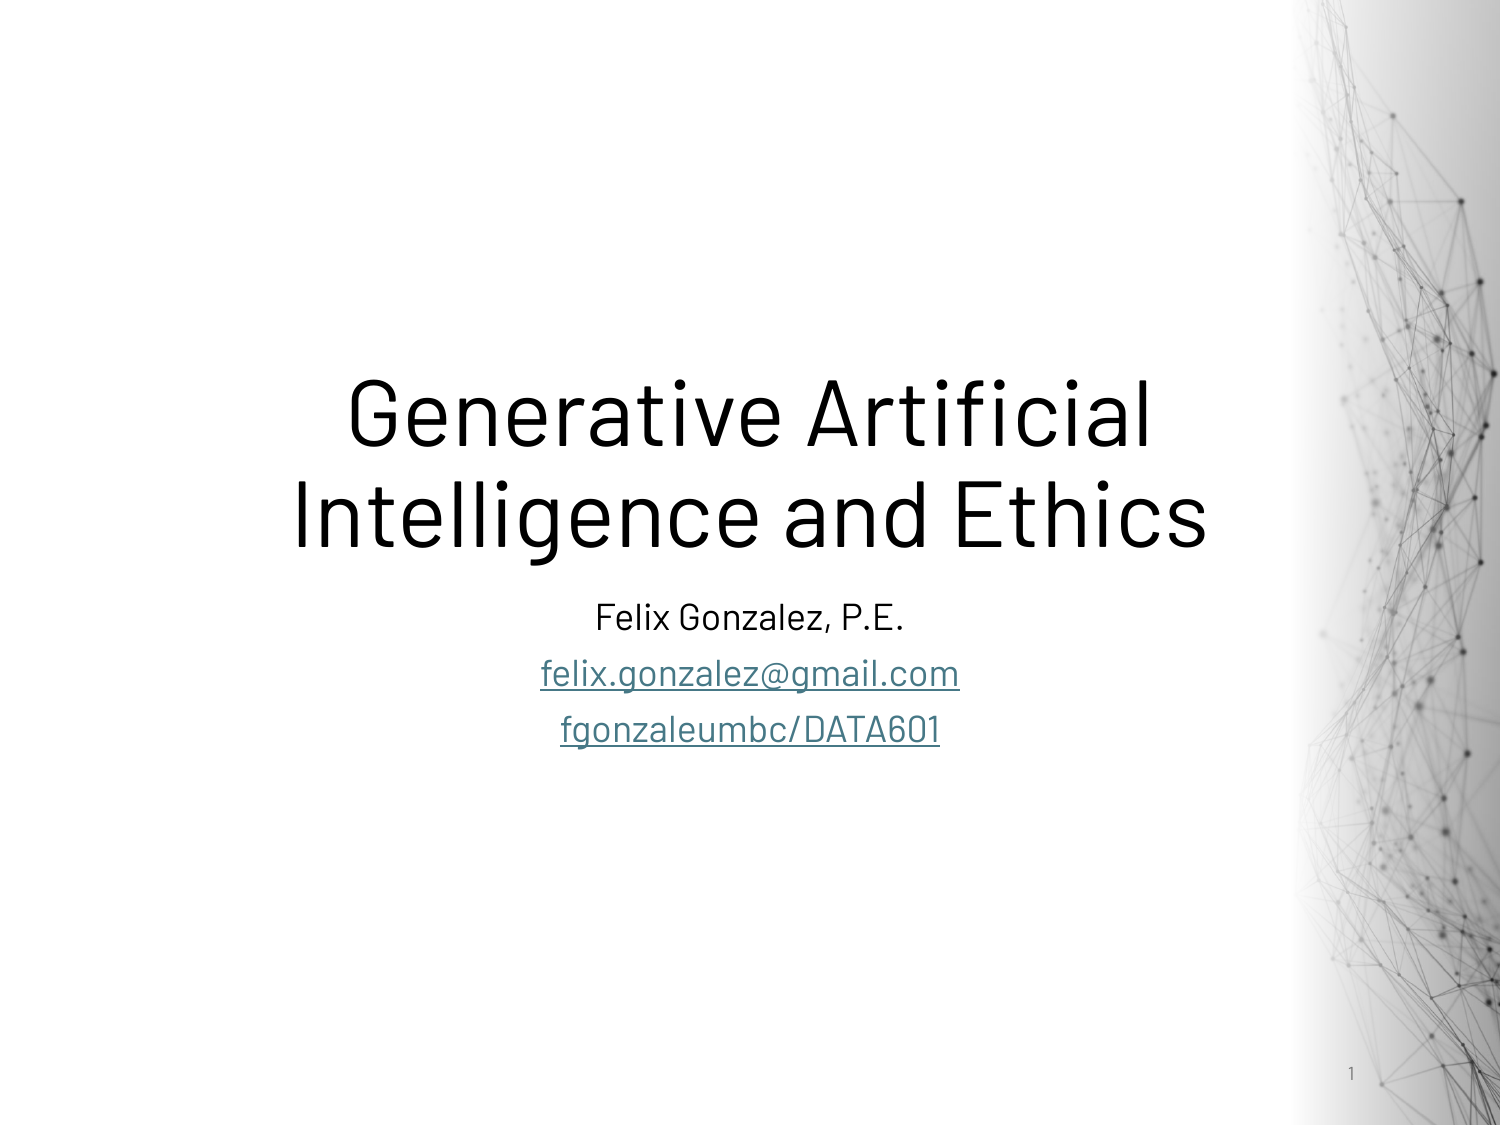

# Generative Artificial Intelligence and Ethics
Felix Gonzalez, P.E.
felix.gonzalez@gmail.com
fgonzaleumbc/DATA601
1